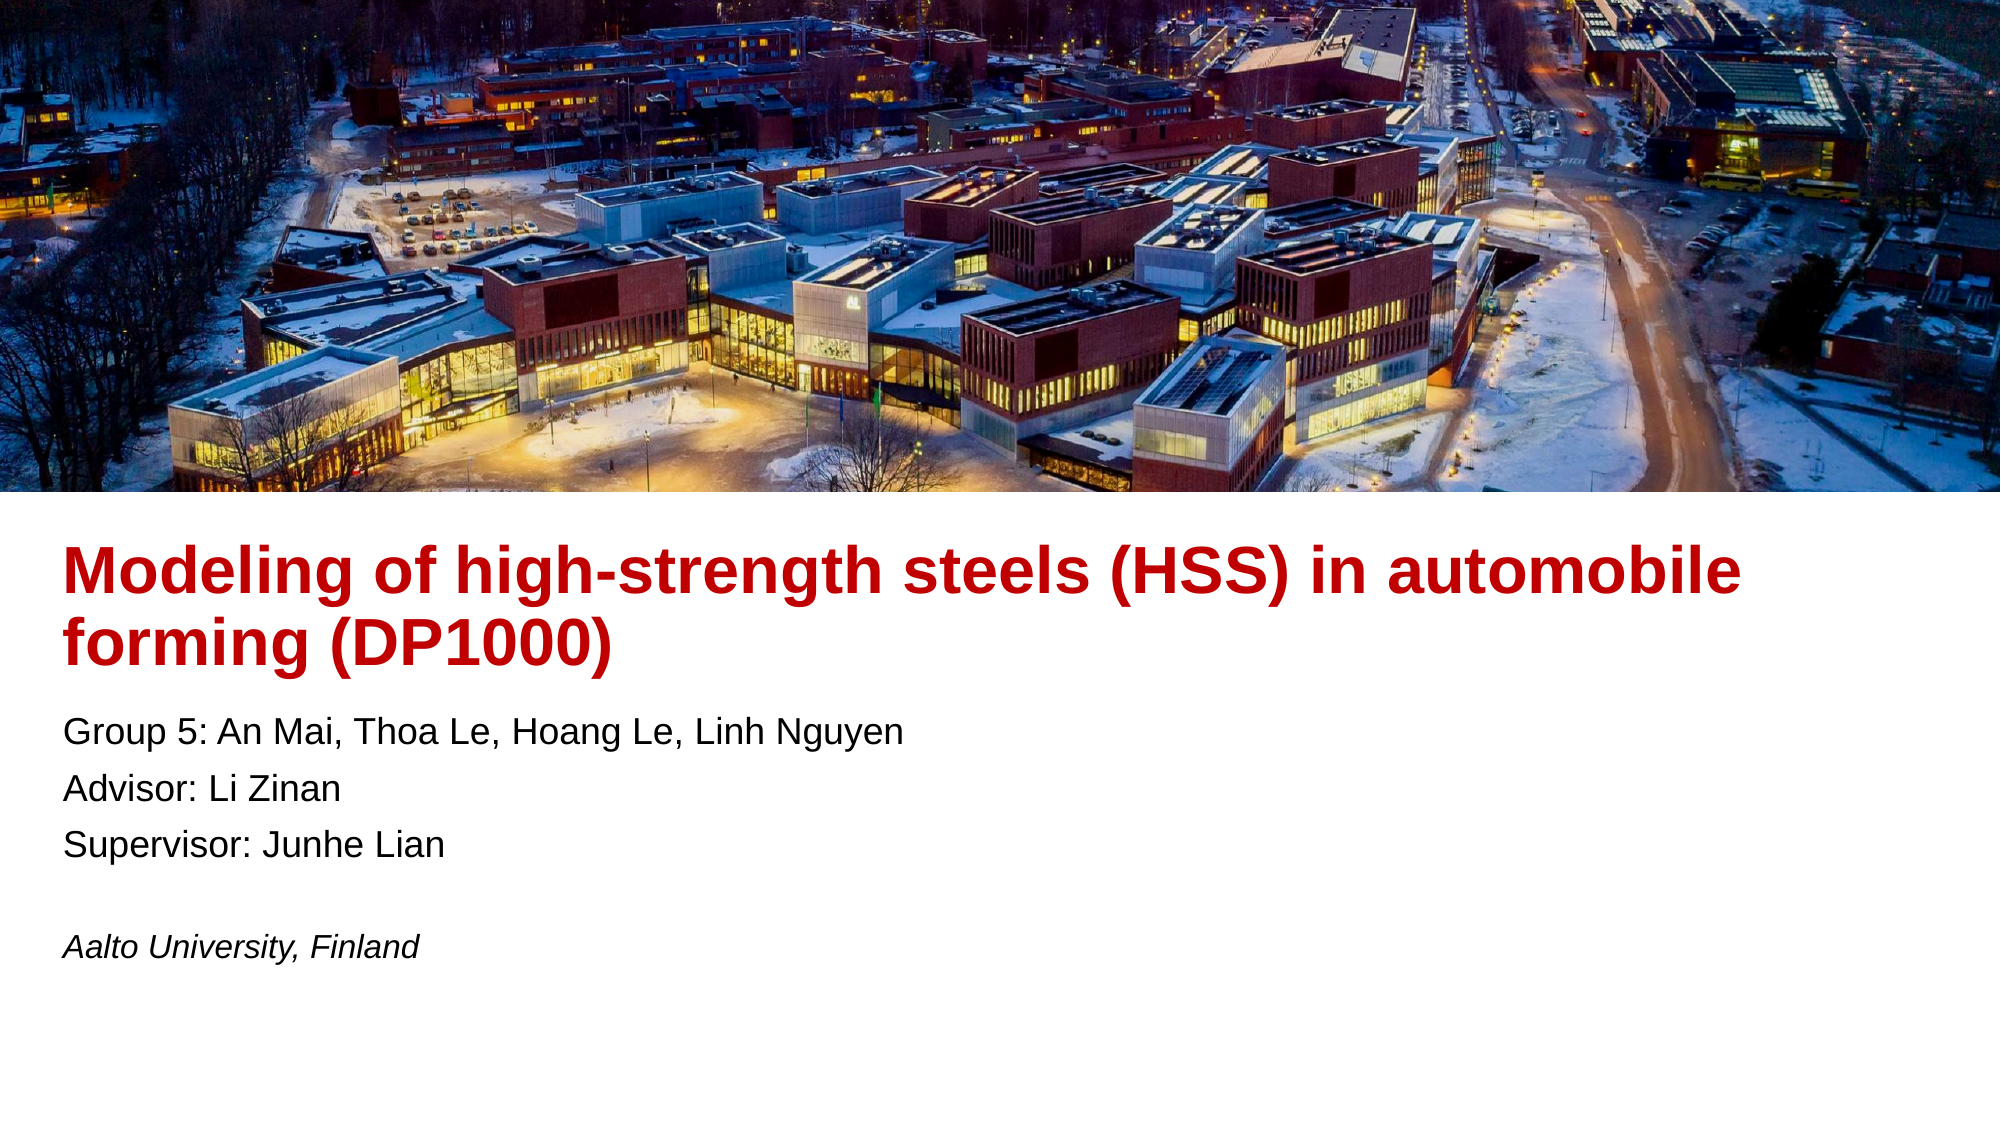

# Modeling of high-strength steels (HSS) in automobile forming (DP1000)
Group 5: An Mai, Thoa Le, Hoang Le, Linh Nguyen
Advisor: Li Zinan
Supervisor: Junhe Lian

Aalto University, Finland